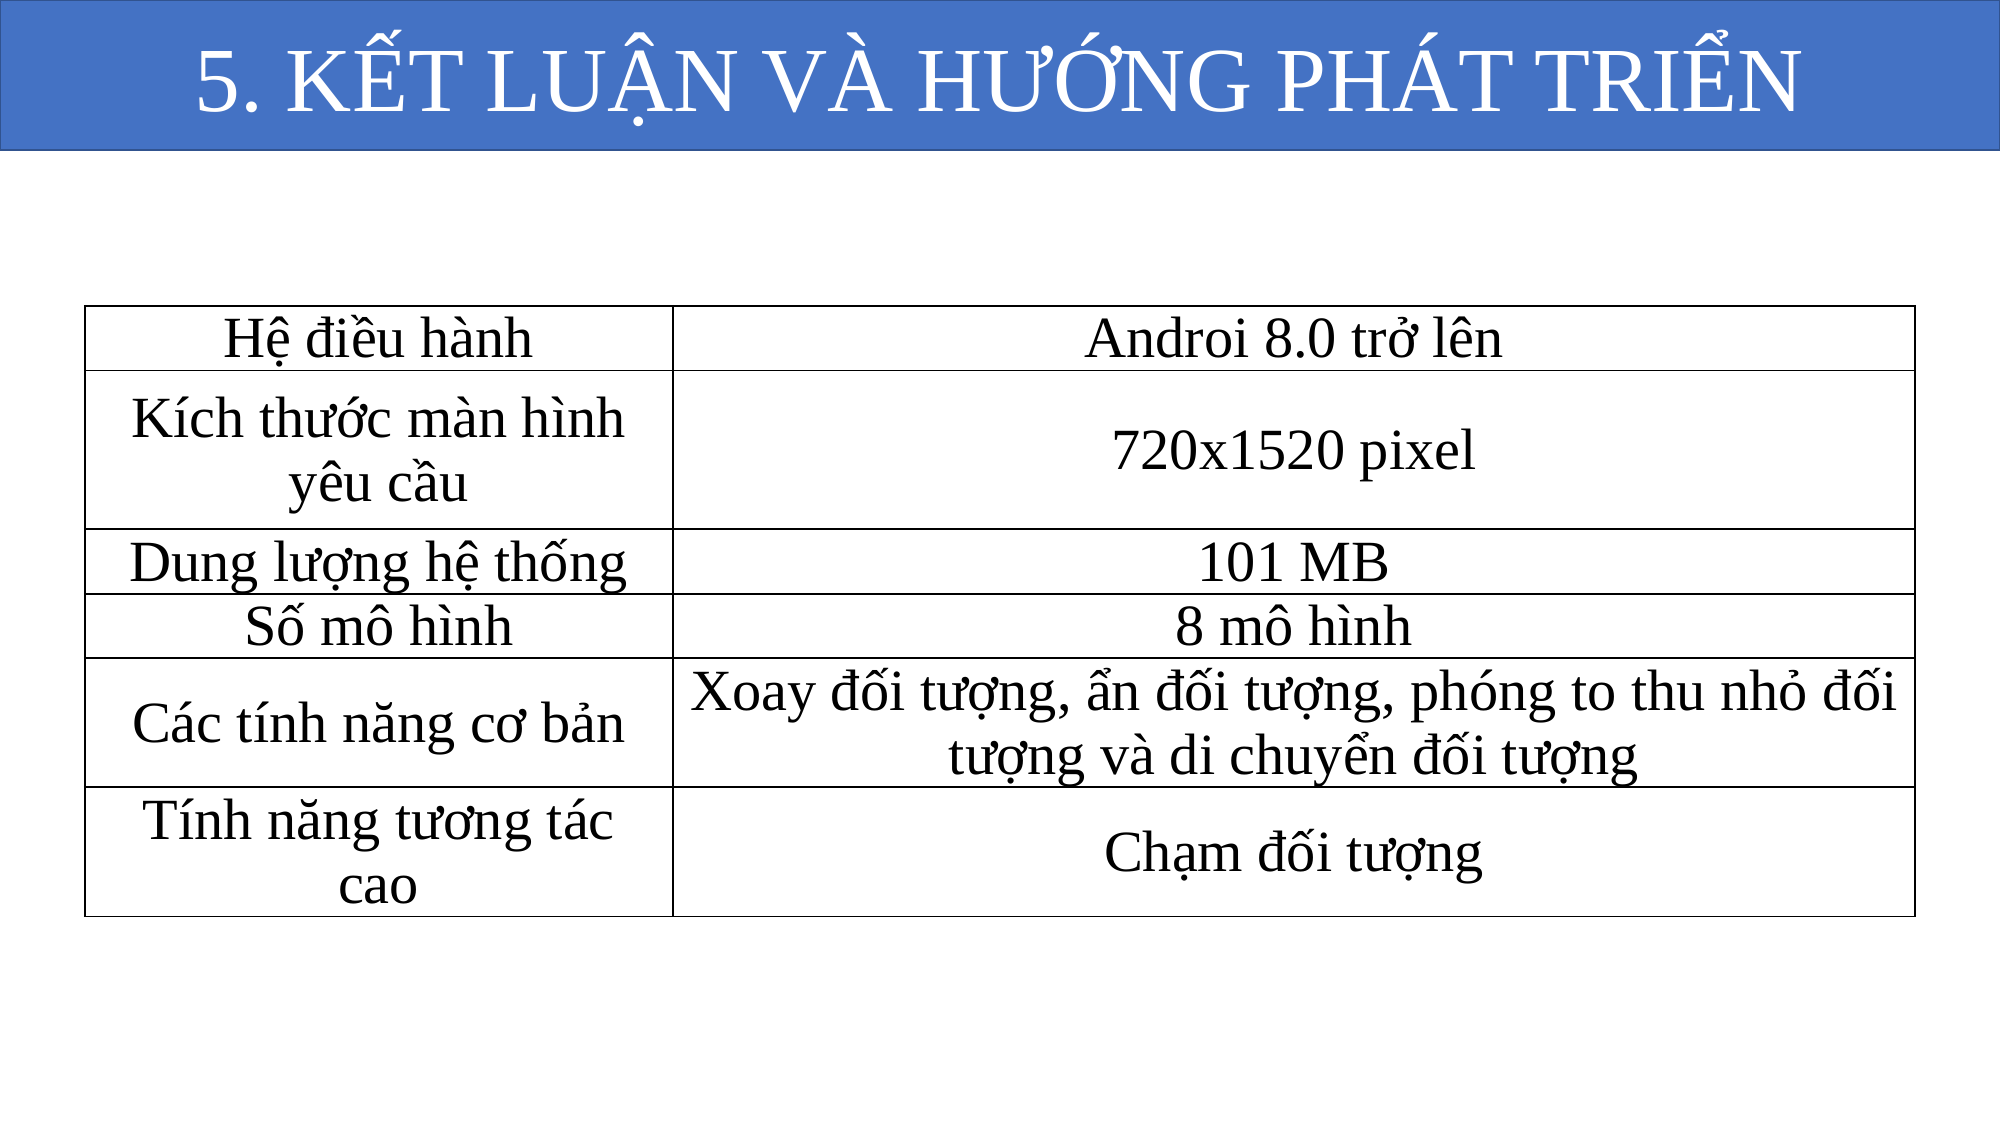

5. KẾT LUẬN VÀ HƯỚNG PHÁT TRIỂN
| Hệ điều hành | Androi 8.0 trở lên |
| --- | --- |
| Kích thước màn hình yêu cầu | 720x1520 pixel |
| Dung lượng hệ thống | 101 MB |
| Số mô hình | 8 mô hình |
| Các tính năng cơ bản | Xoay đối tượng, ẩn đối tượng, phóng to thu nhỏ đối tượng và di chuyển đối tượng |
| Tính năng tương tác cao | Chạm đối tượng |